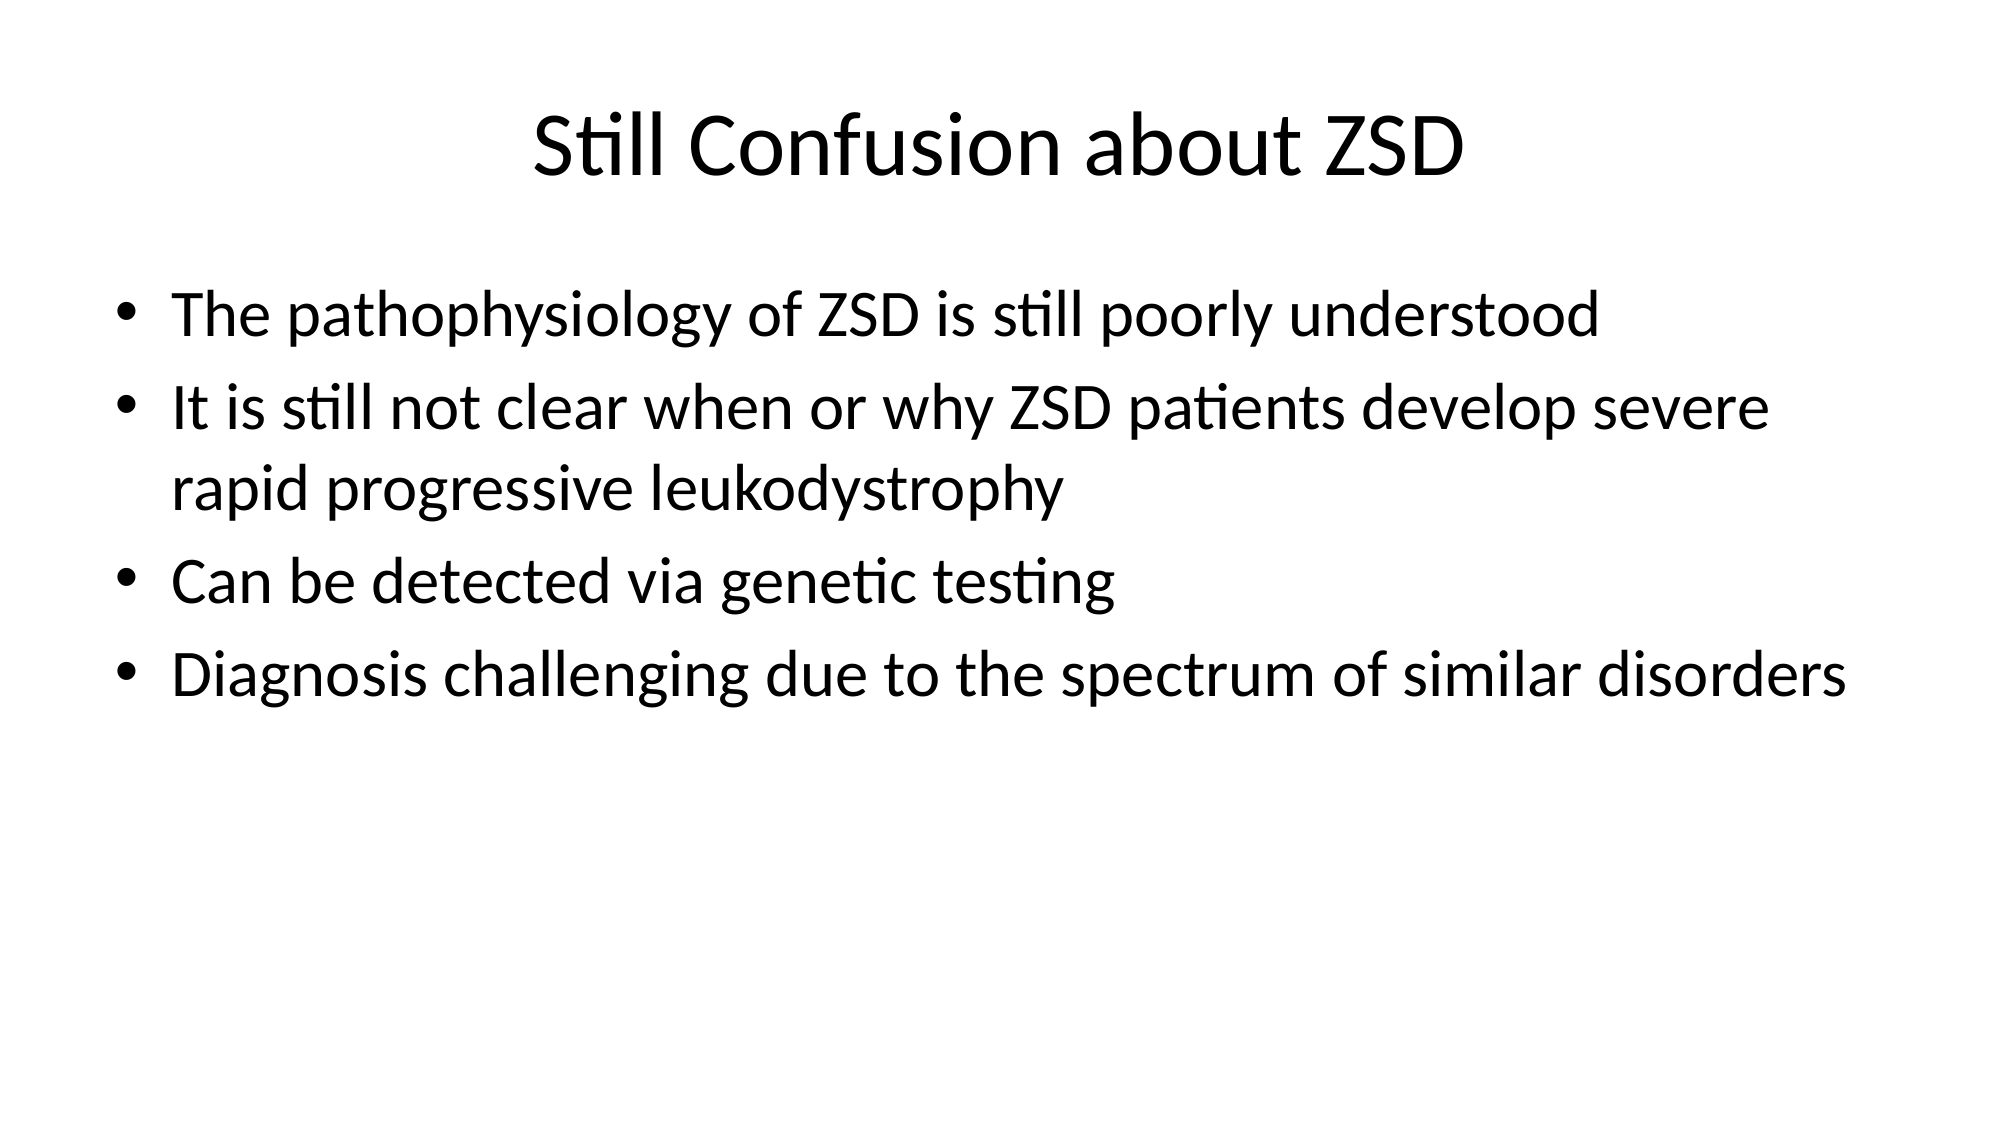

# Still Confusion about ZSD
The pathophysiology of ZSD is still poorly understood
It is still not clear when or why ZSD patients develop severe rapid progressive leukodystrophy
Can be detected via genetic testing
Diagnosis challenging due to the spectrum of similar disorders